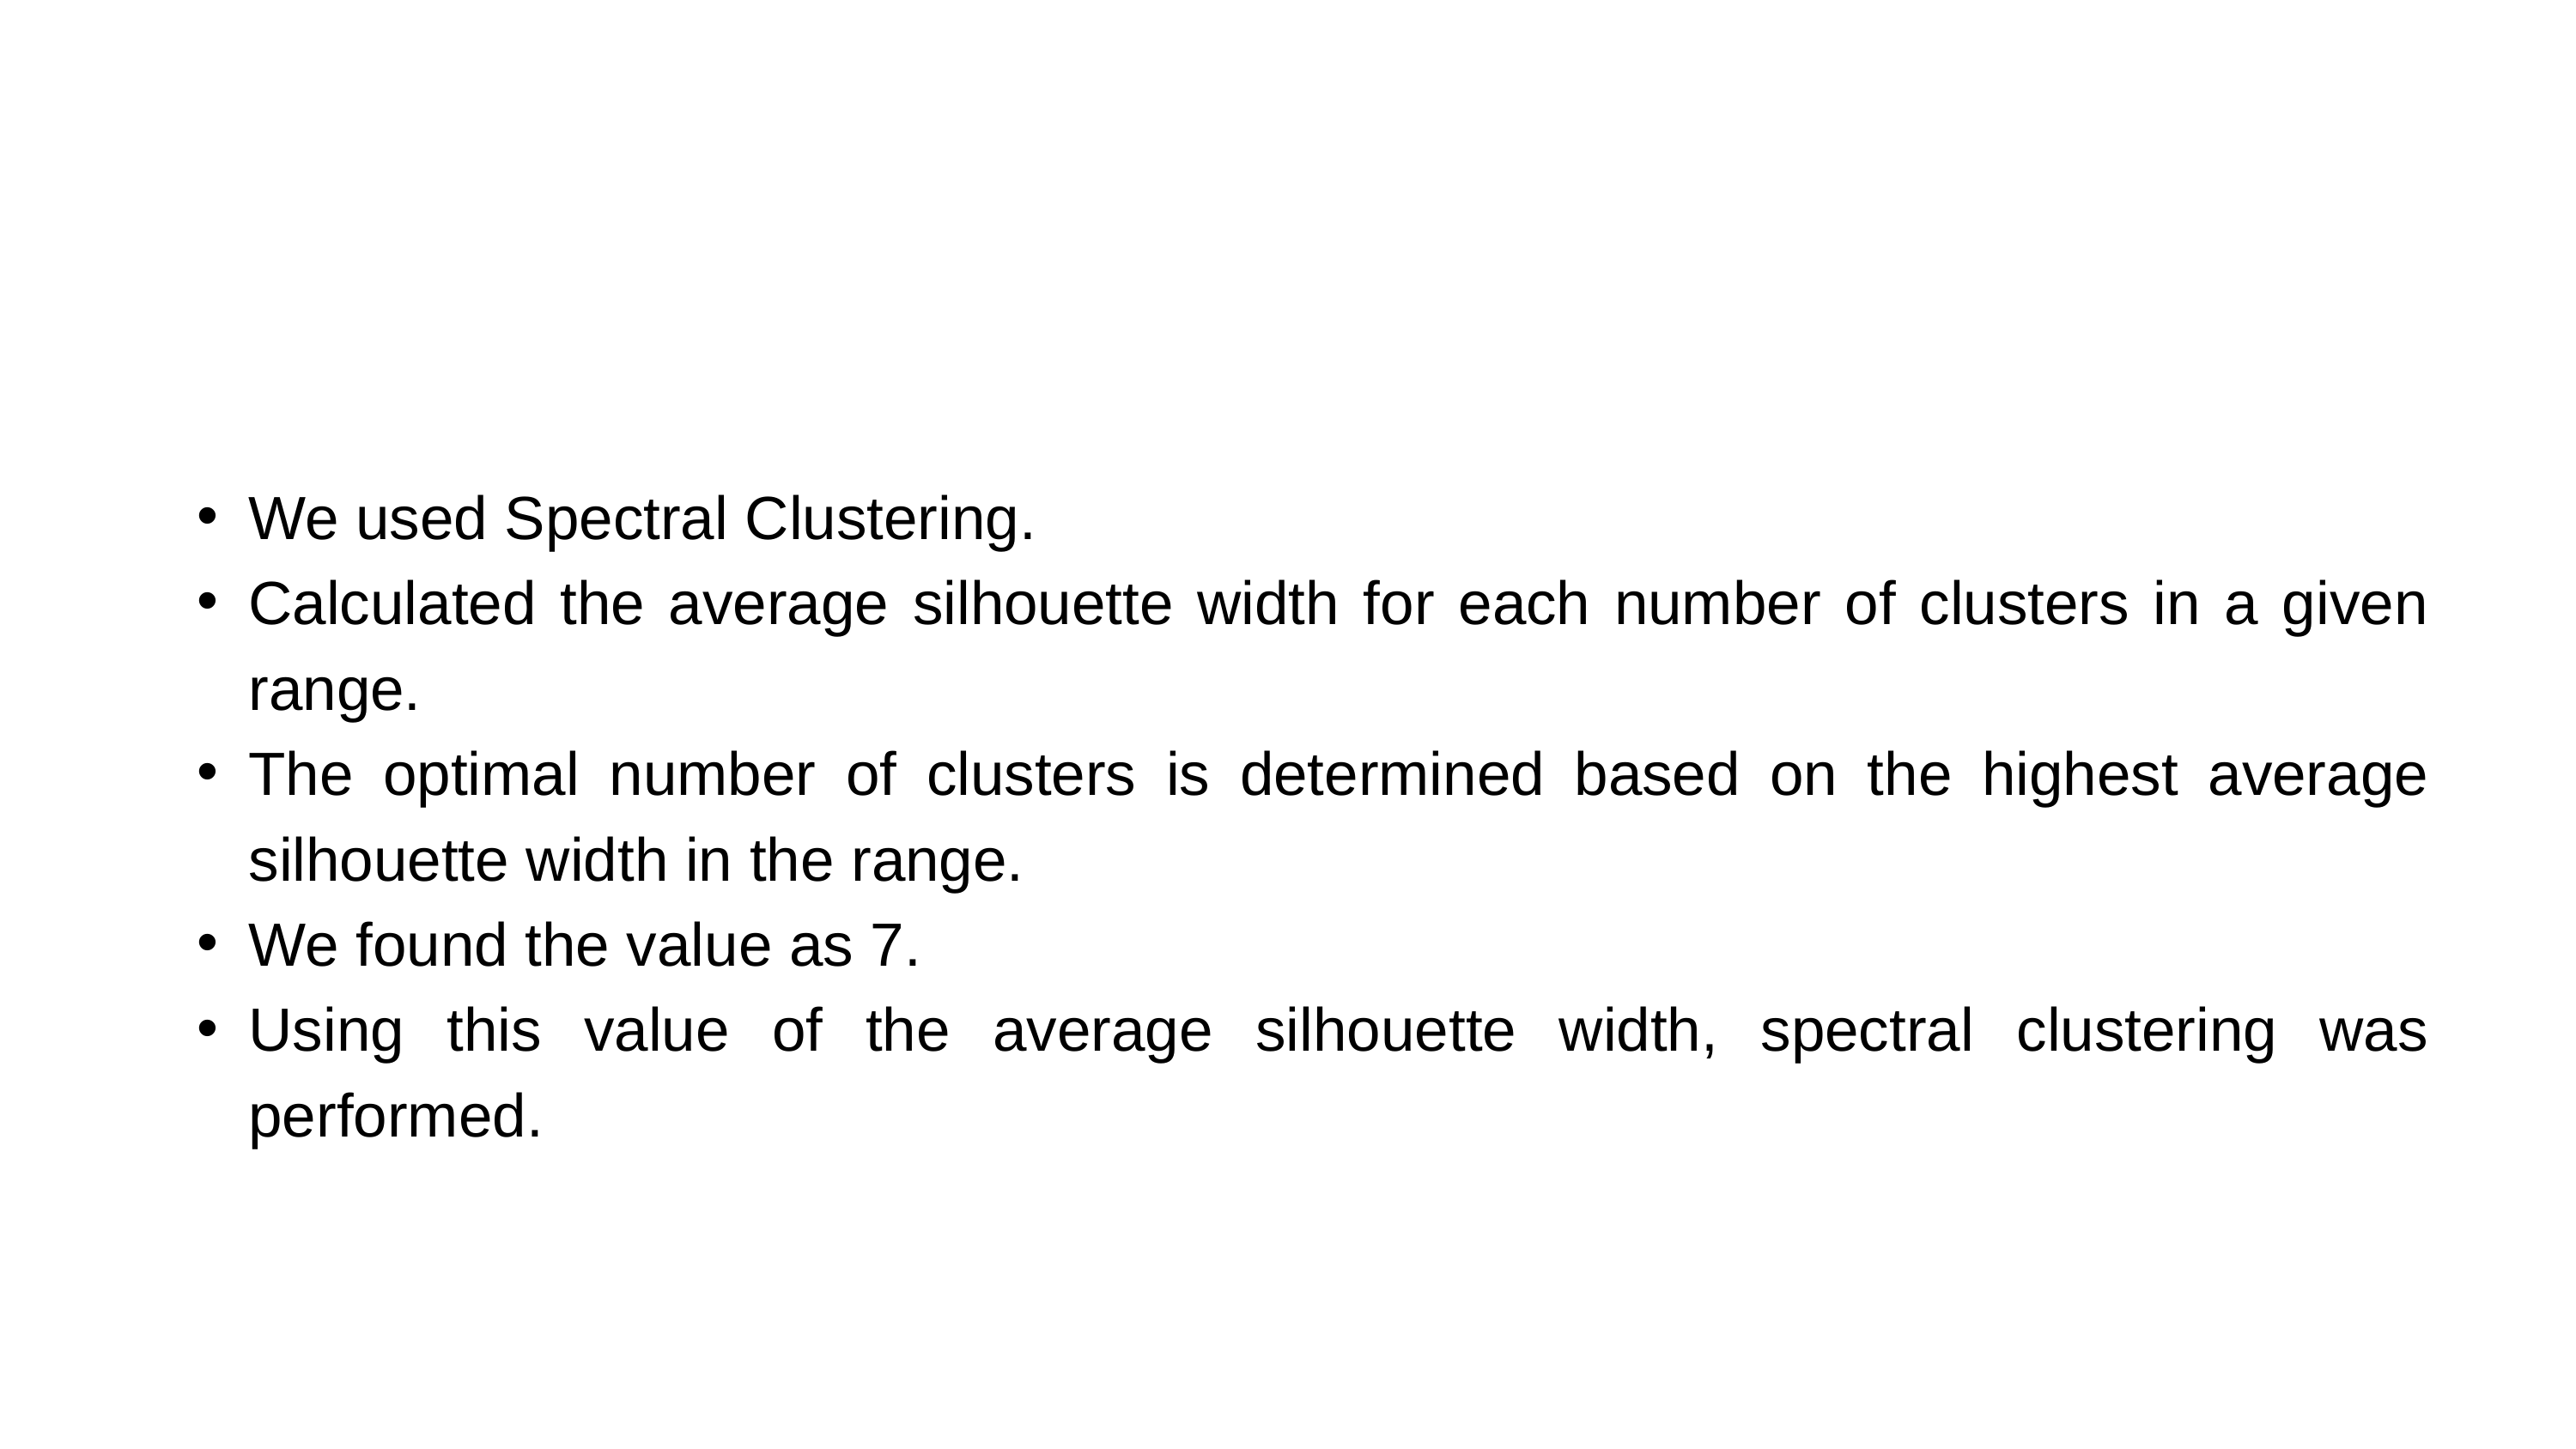

We used Spectral Clustering.
Calculated the average silhouette width for each number of clusters in a given range.
The optimal number of clusters is determined based on the highest average silhouette width in the range.
We found the value as 7.
Using this value of the average silhouette width, spectral clustering was performed.